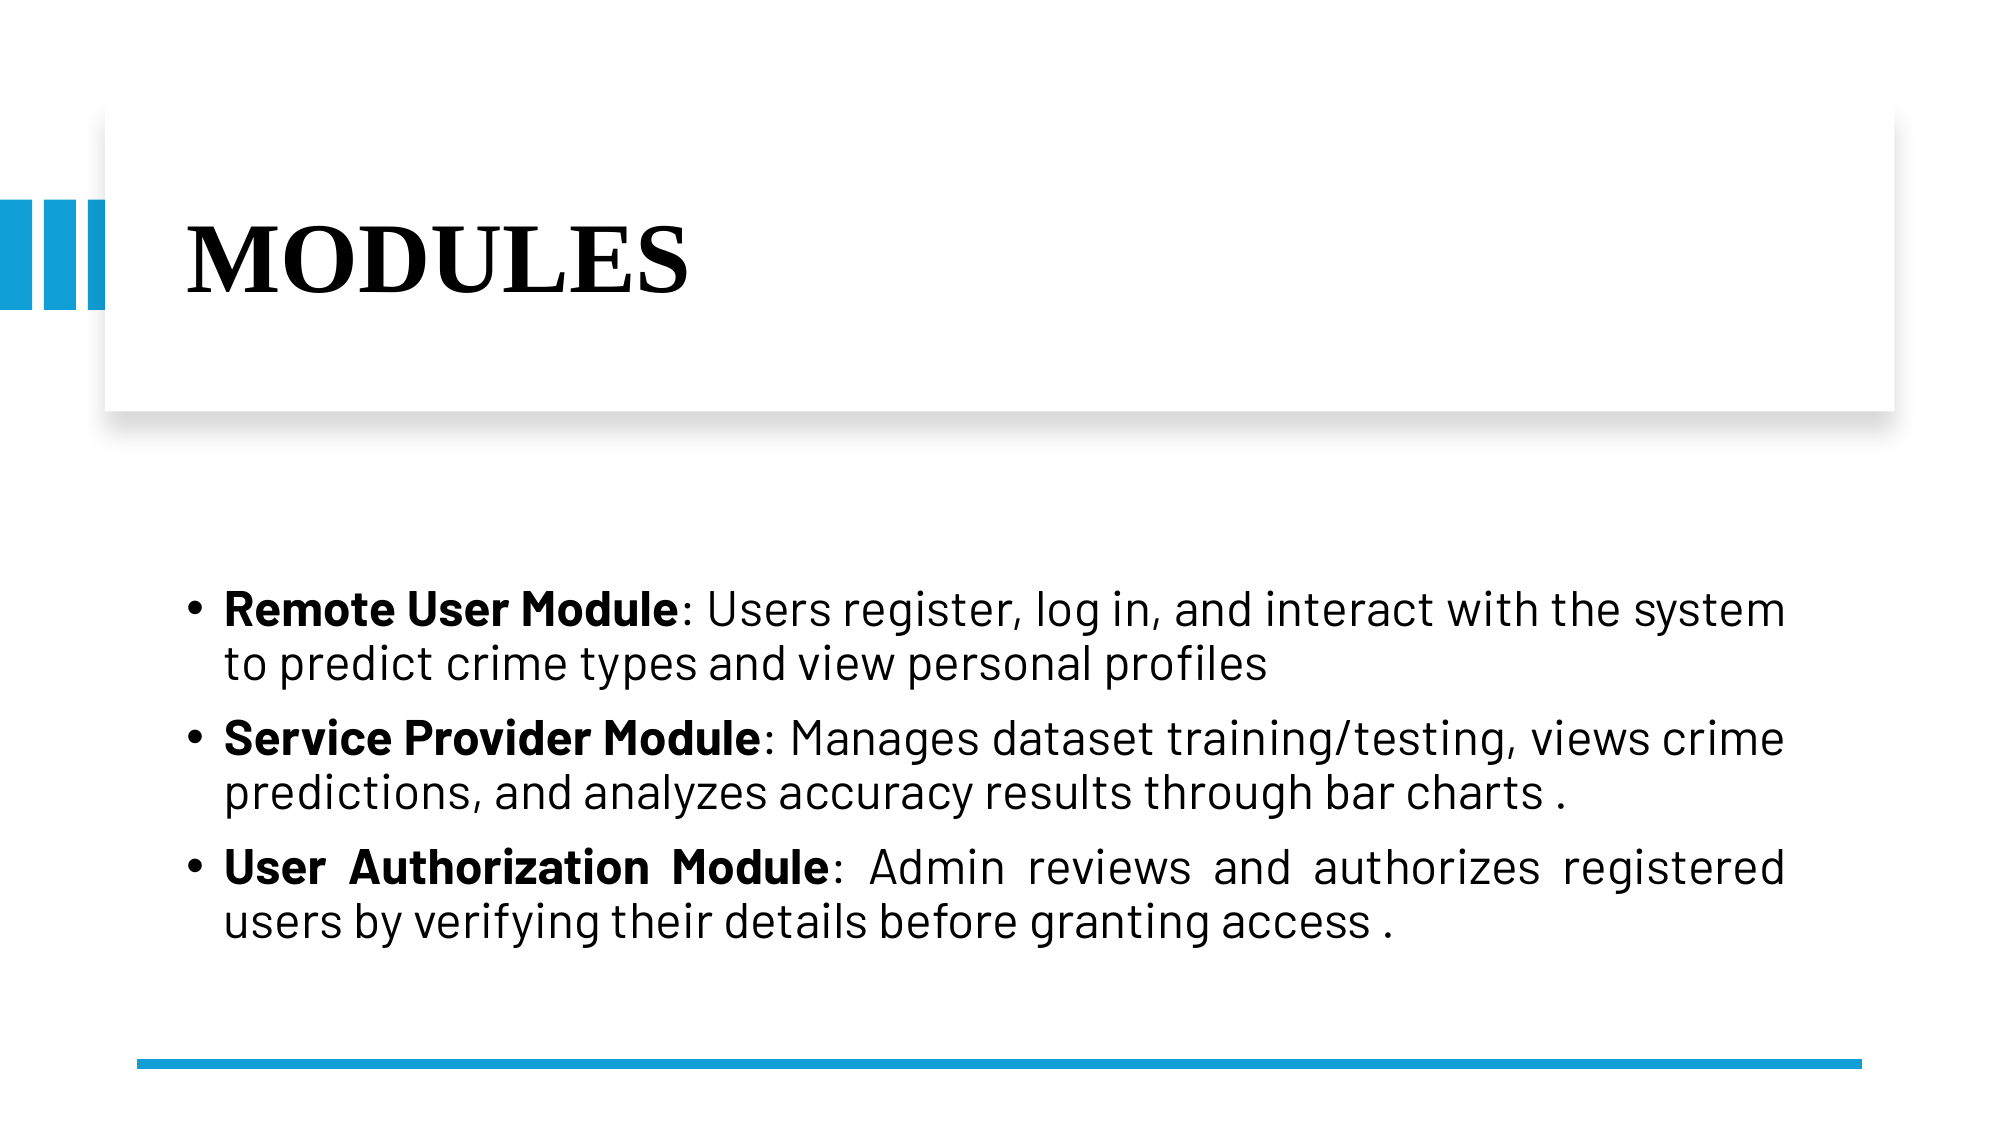

# MODULES​

Remote User Module: Users register, log in, and interact with the system to predict crime types and view personal profiles
Service Provider Module: Manages dataset training/testing, views crime predictions, and analyzes accuracy results through bar charts .
User Authorization Module: Admin reviews and authorizes registered users by verifying their details before granting access .